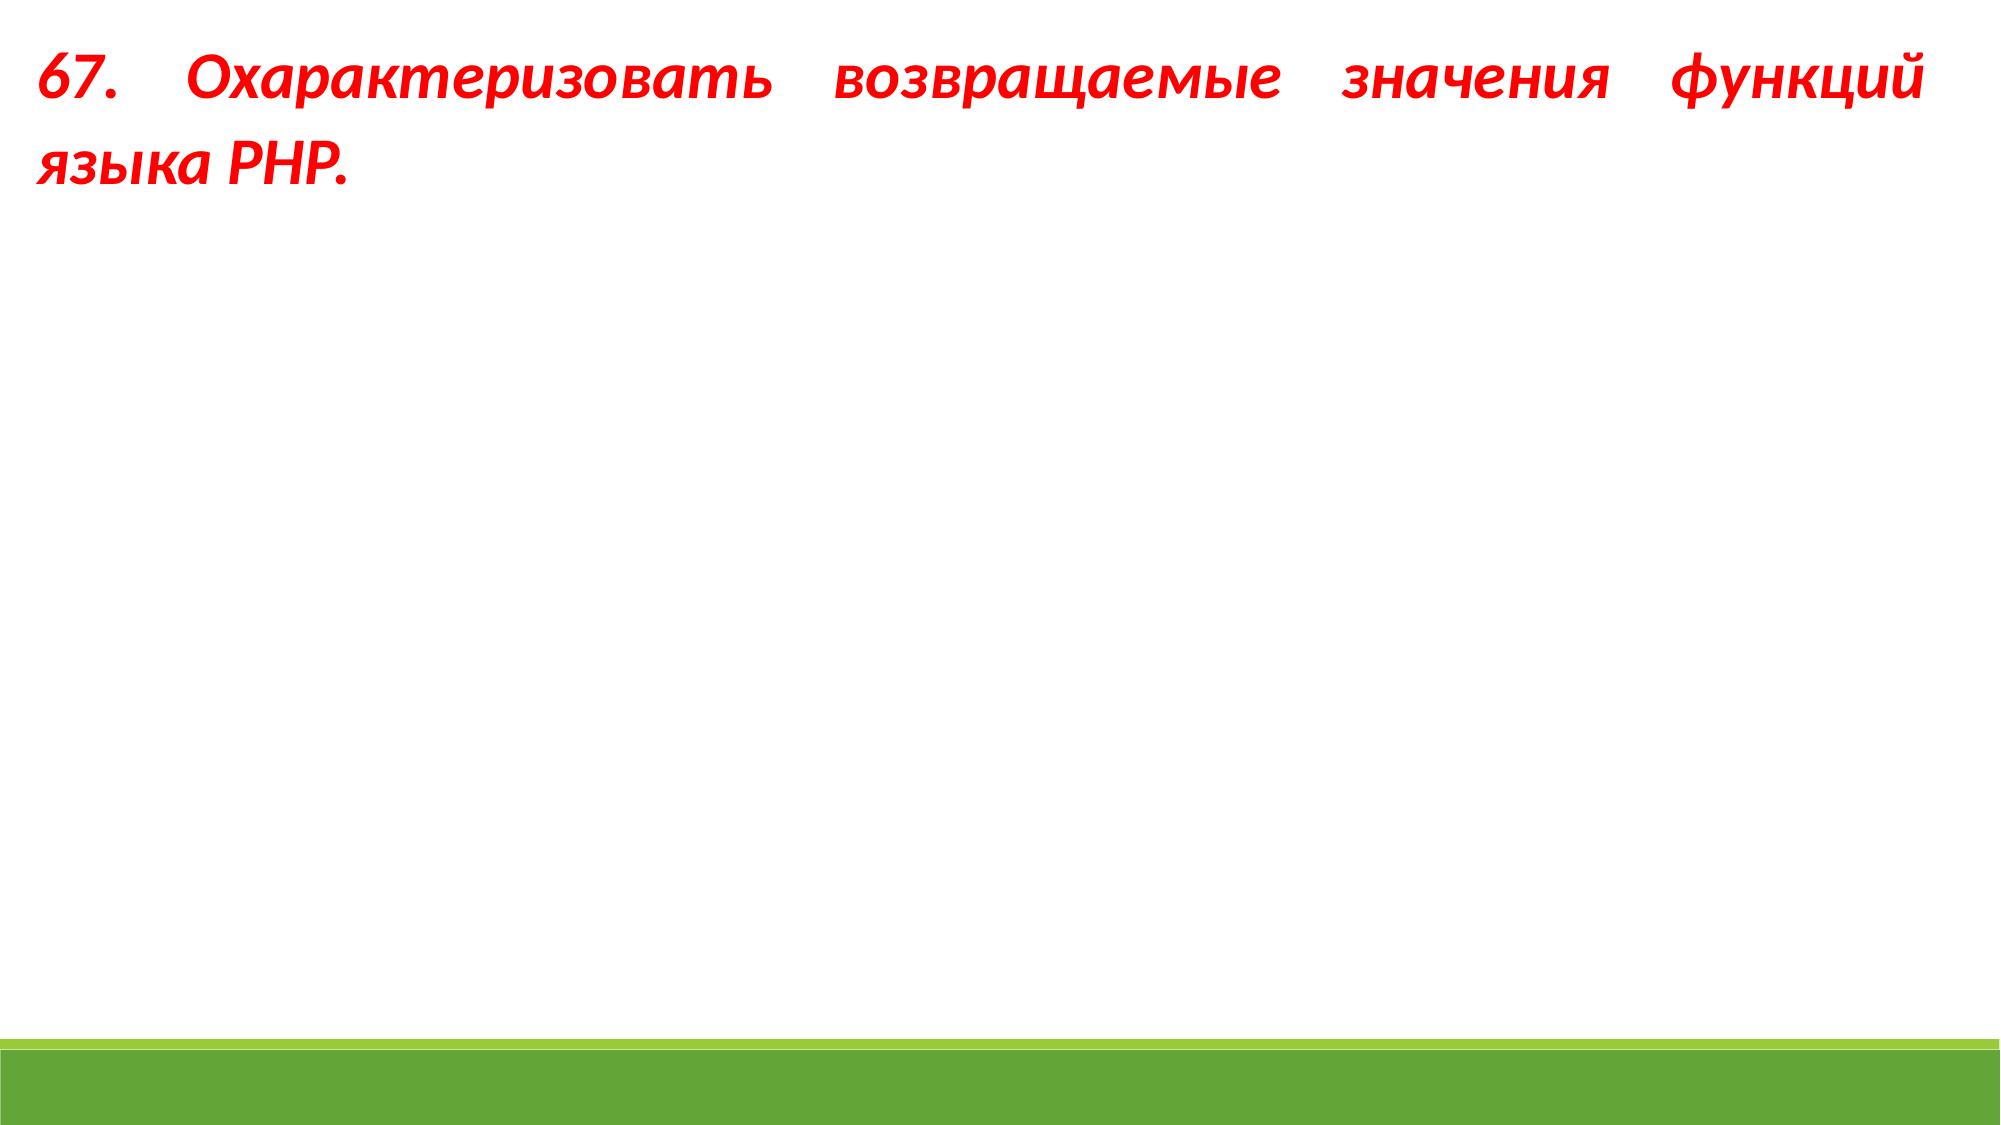

67.	Охарактеризовать возвращаемые значения функций языка PHP.